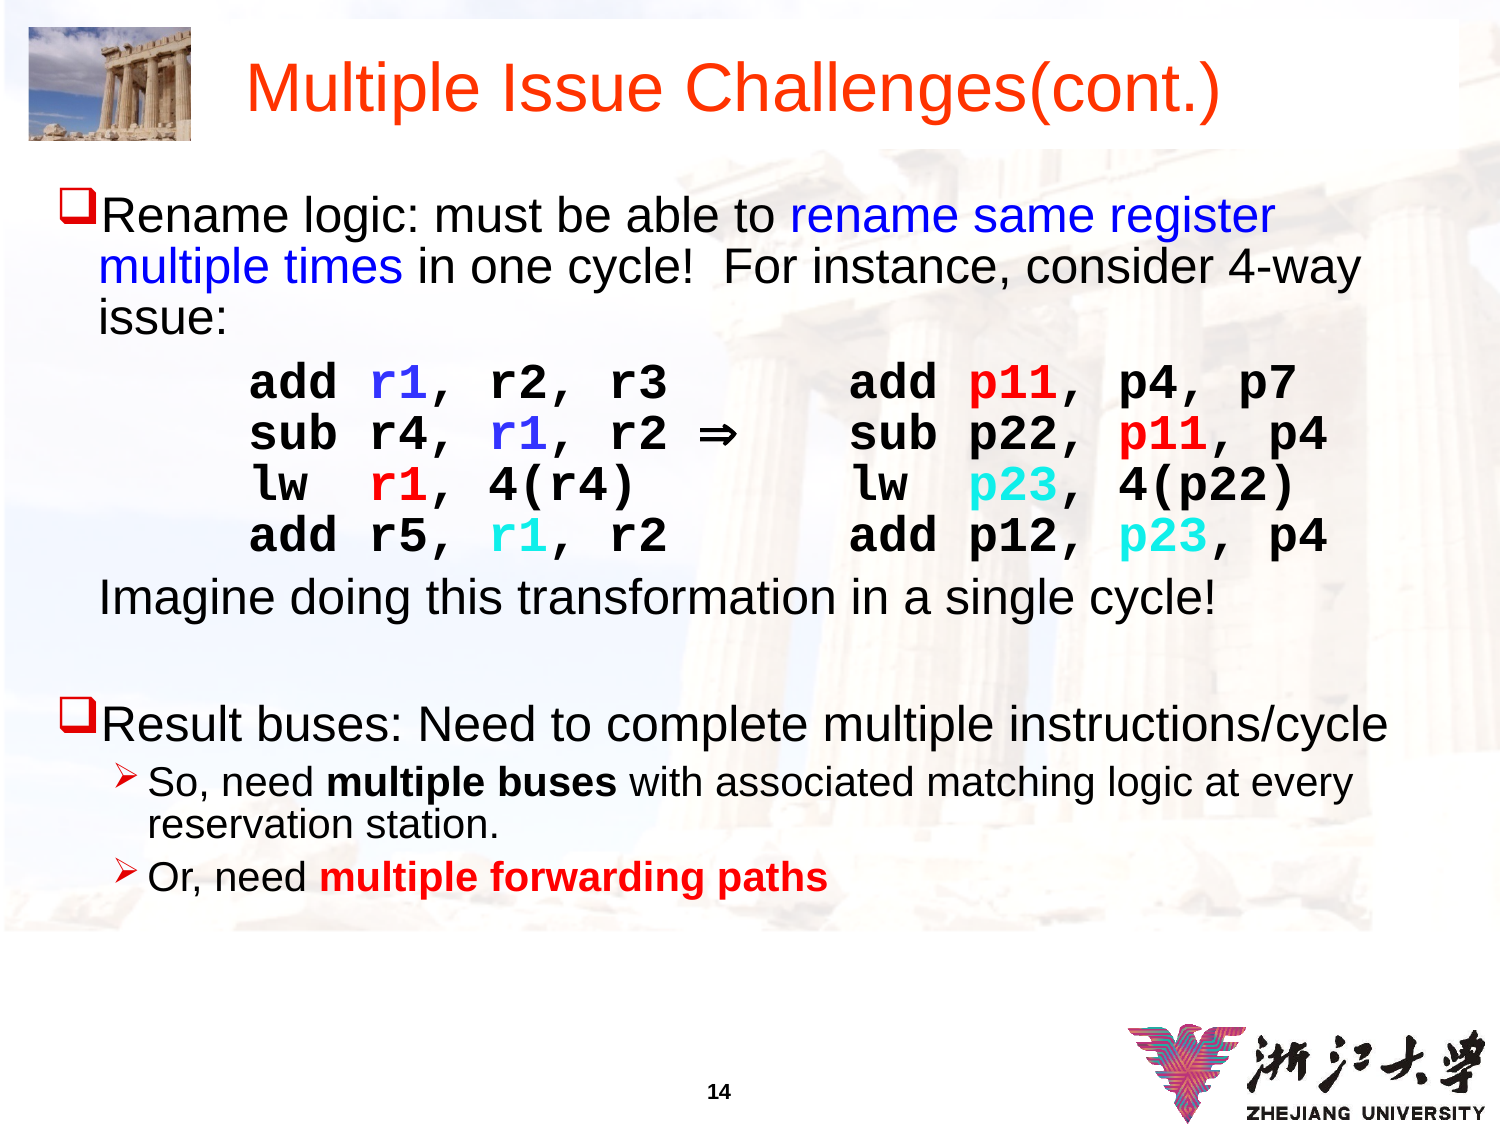

# Multiple Issue Challenges(cont.)
Rename logic: must be able to rename same register multiple times in one cycle!  For instance, consider 4-way issue:
		add r1, r2, r3		add p11, p4, p7
	sub r4, r1, r2	⇒	sub p22, p11, p4
	lw  r1, 4(r4)		lw  p23, 4(p22)
	add r5, r1, r2		add p12, p23, p4
	Imagine doing this transformation in a single cycle!

Result buses: Need to complete multiple instructions/cycle
So, need multiple buses with associated matching logic at every reservation station.
Or, need multiple forwarding paths